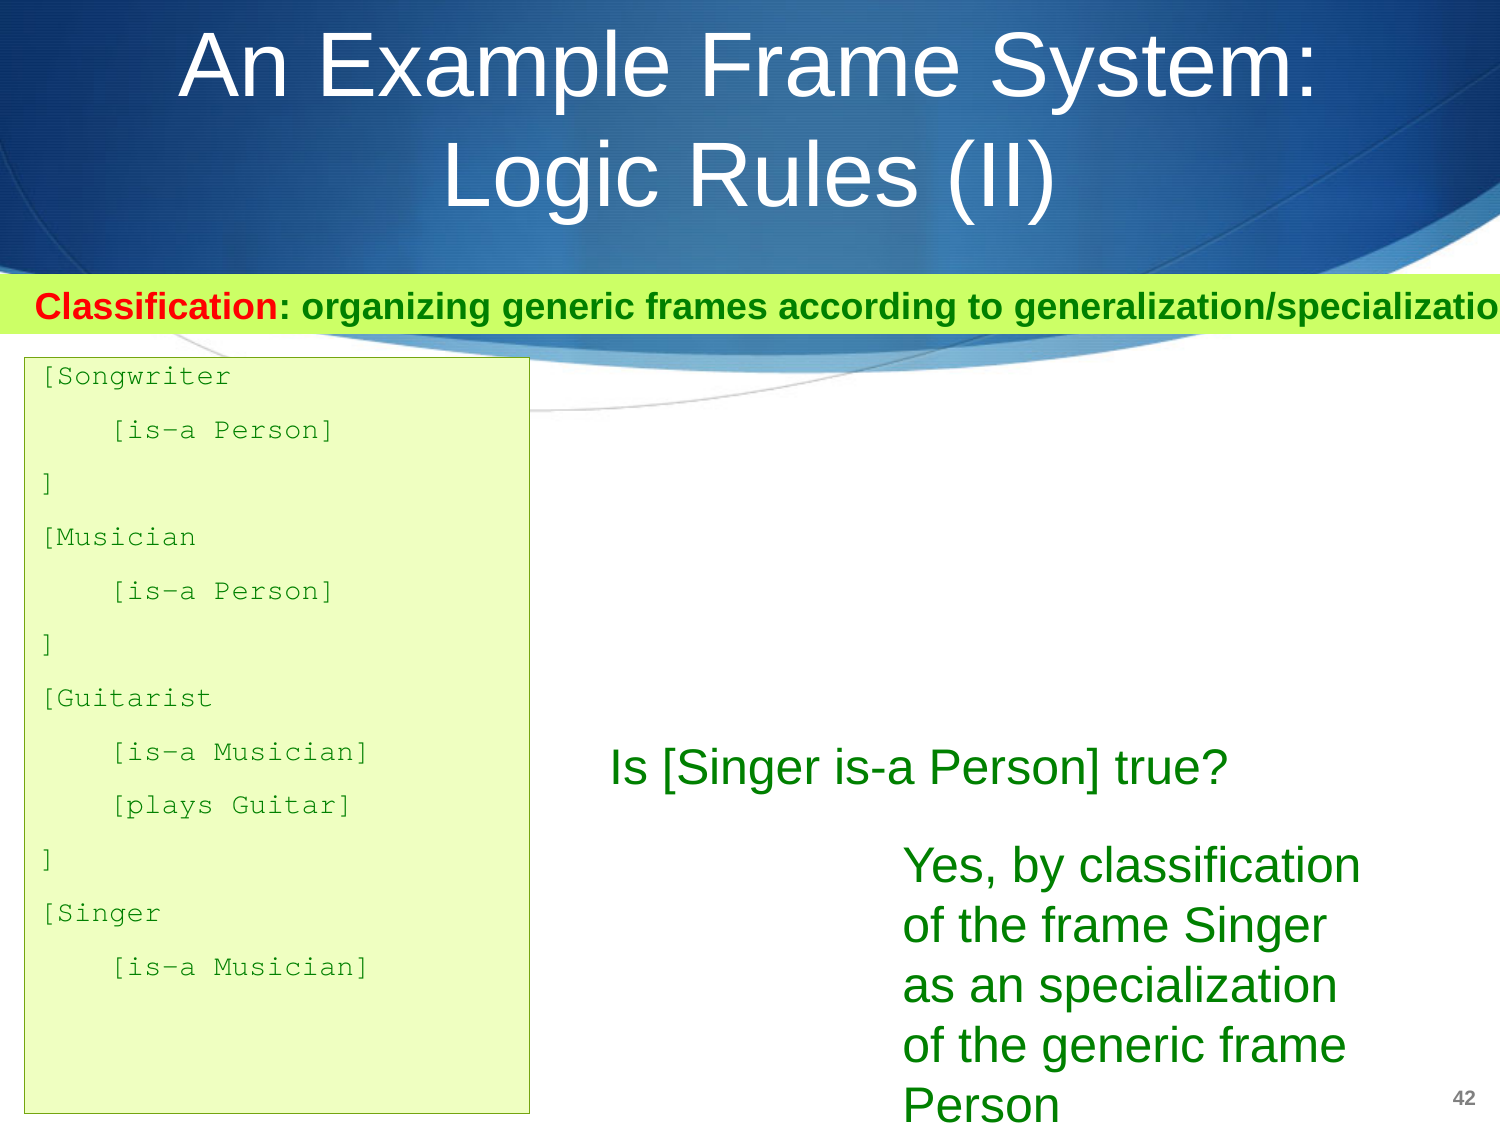

# An Example Frame System: Logic Rules (II)
Classification: organizing generic frames according to generalization/specialization
[Songwriter
    [is-a Person]
]
[Musician
    [is-a Person]
]
[Guitarist
    [is-a Musician]
    [plays Guitar]
]
[Singer
    [is-a Musician]

Is [Singer is-a Person] true?
Yes, by classification of the frame Singer as an specialization of the generic frame Person
42